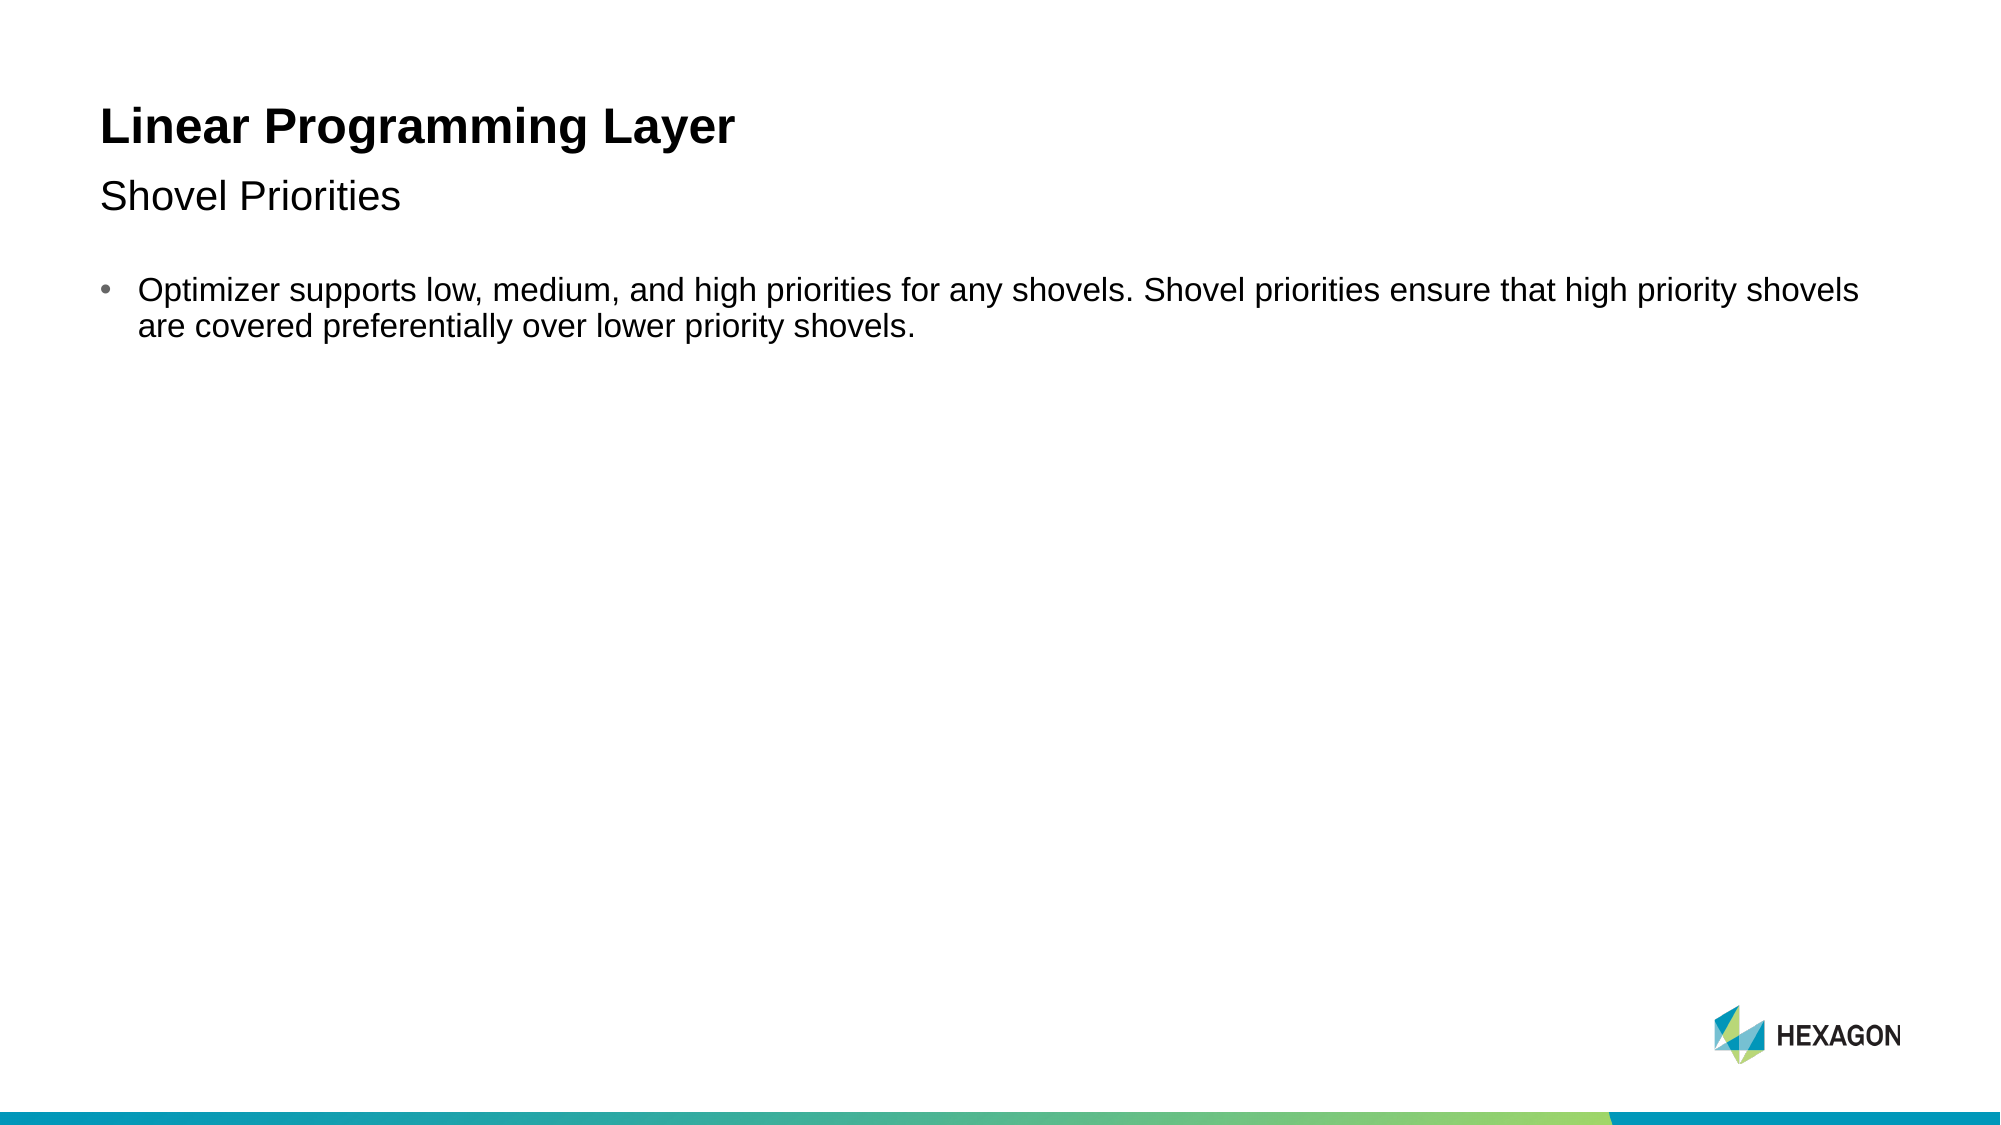

# Linear Programming Layer
Shovel Priorities
Optimizer supports low, medium, and high priorities for any shovels. Shovel priorities ensure that high priority shovels are covered preferentially over lower priority shovels.